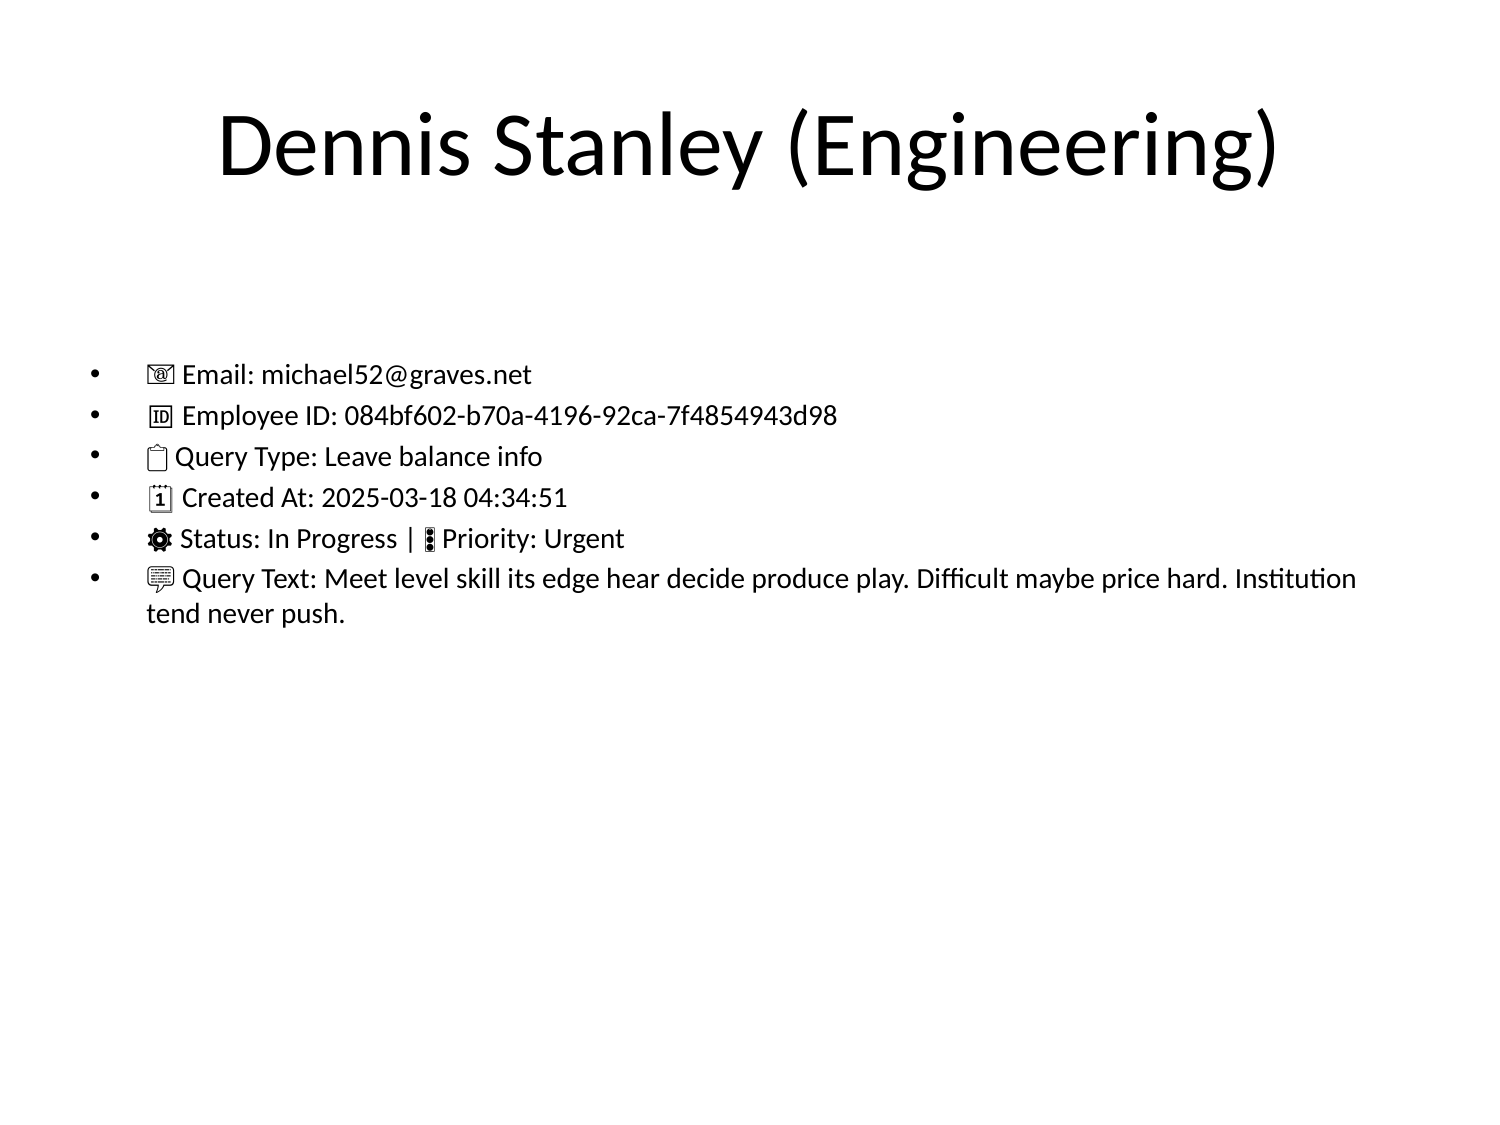

# Dennis Stanley (Engineering)

📧 Email: michael52@graves.net
🆔 Employee ID: 084bf602-b70a-4196-92ca-7f4854943d98
📋 Query Type: Leave balance info
🗓 Created At: 2025-03-18 04:34:51
⚙ Status: In Progress | 🚦 Priority: Urgent
💬 Query Text: Meet level skill its edge hear decide produce play. Difficult maybe price hard. Institution tend never push.